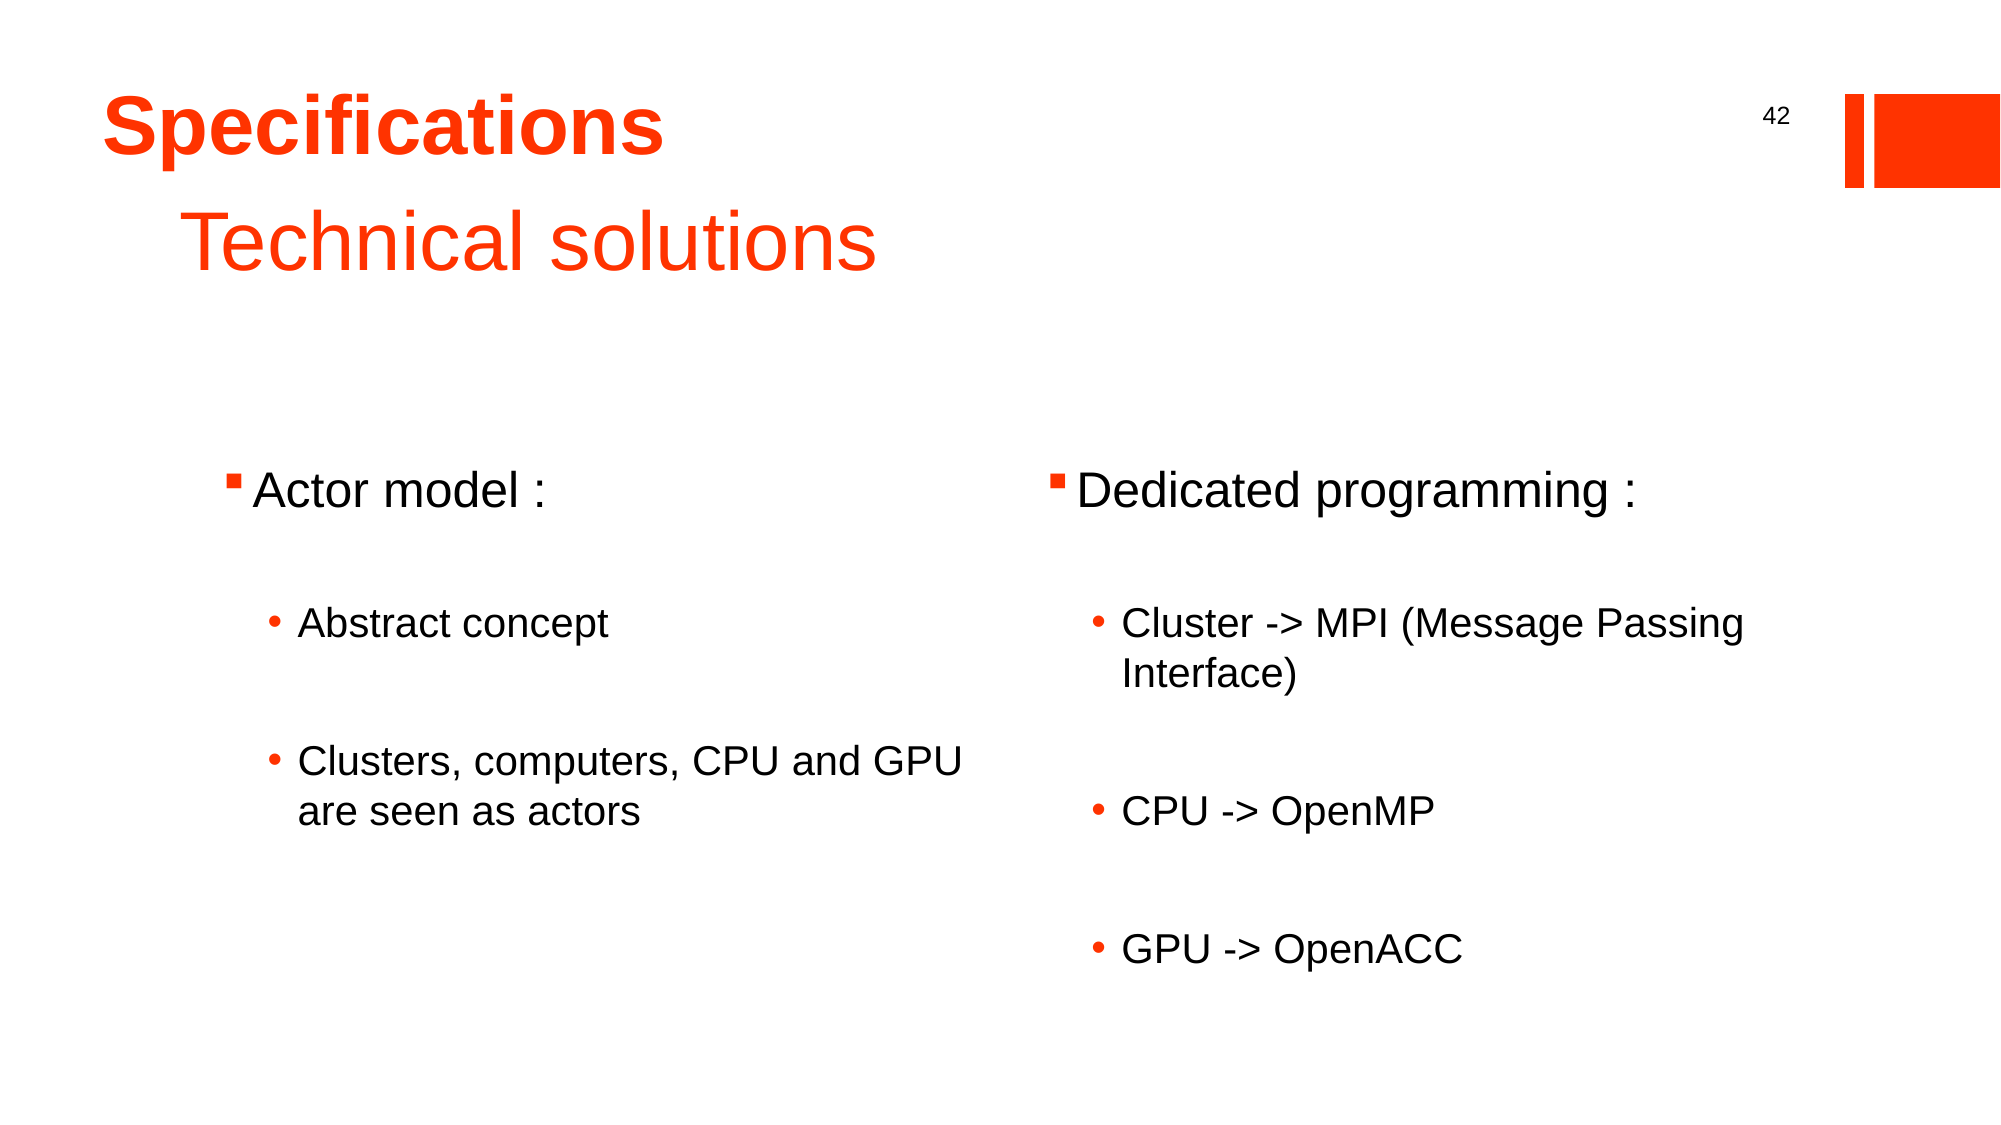

Specifications
42
# Technical solutions
Actor model :

Abstract concept

Clusters, computers, CPU and GPU are seen as actors
Dedicated programming :

Cluster -> MPI (Message Passing Interface)

CPU -> OpenMP

GPU -> OpenACC